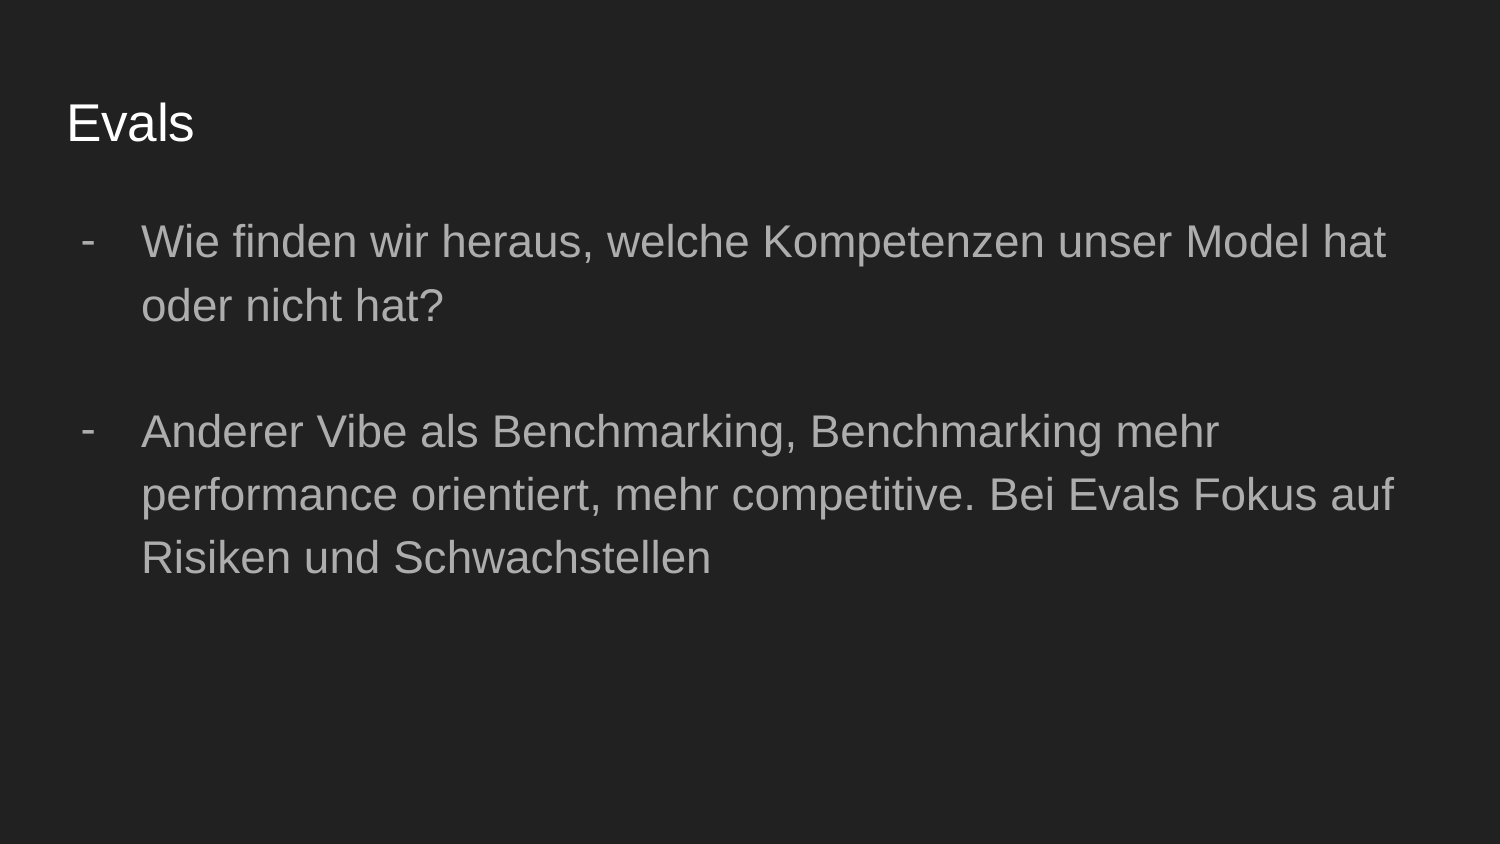

# Evals
Wie finden wir heraus, welche Kompetenzen unser Model hat oder nicht hat?

Anderer Vibe als Benchmarking, Benchmarking mehr performance orientiert, mehr competitive. Bei Evals Fokus auf Risiken und Schwachstellen